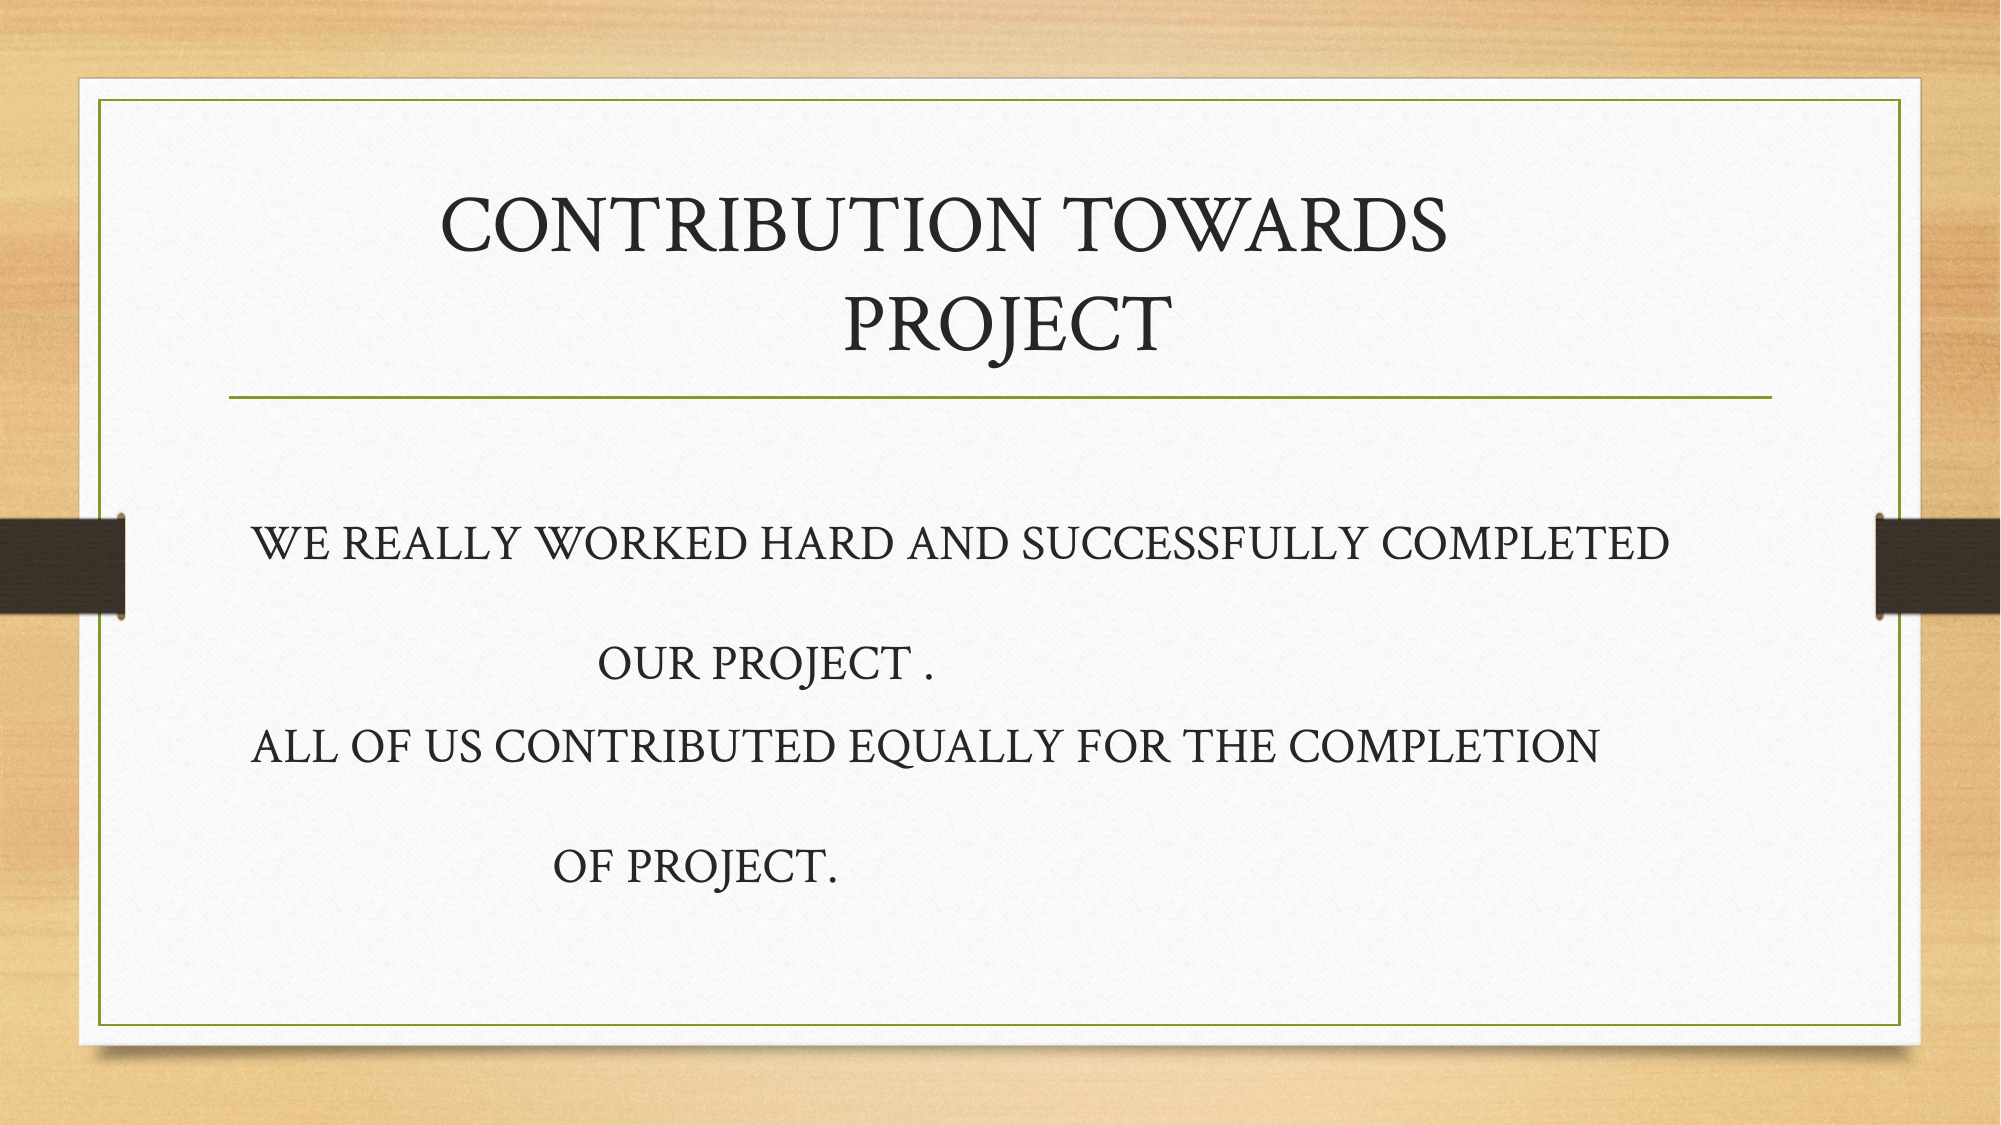

# CONTRIBUTION TOWARDS PROJECT

  WE REALLY WORKED HARD AND SUCCESSFULLY COMPLETED
                                 OUR PROJECT .
  ALL OF US CONTRIBUTED EQUALLY FOR THE COMPLETION
                             OF PROJECT.